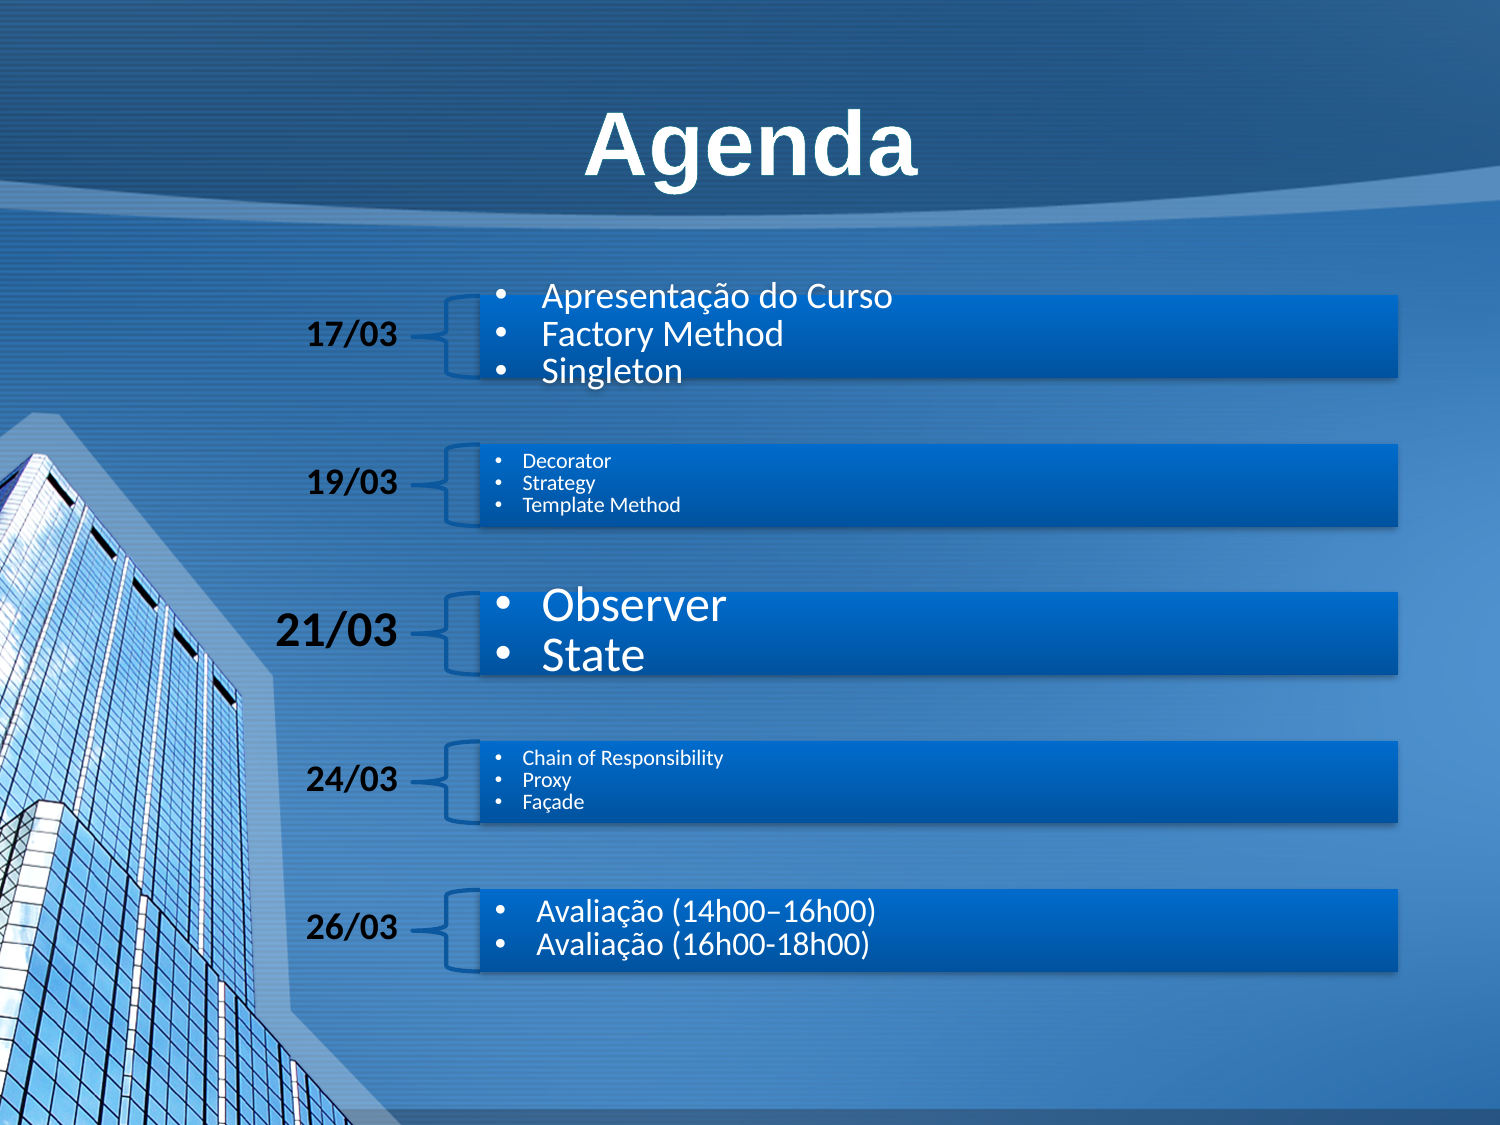

# Agenda
17/03
19/03
Factory Method
Strategy
21/03
Proxy
Apresentação do Curso
Decorator
Singleton
26/03
24/03
Template Method
Observer
Façade
Avaliação (14h00–16h00)
Avaliação (16h00-18h00)
Chain of Responsibility
State